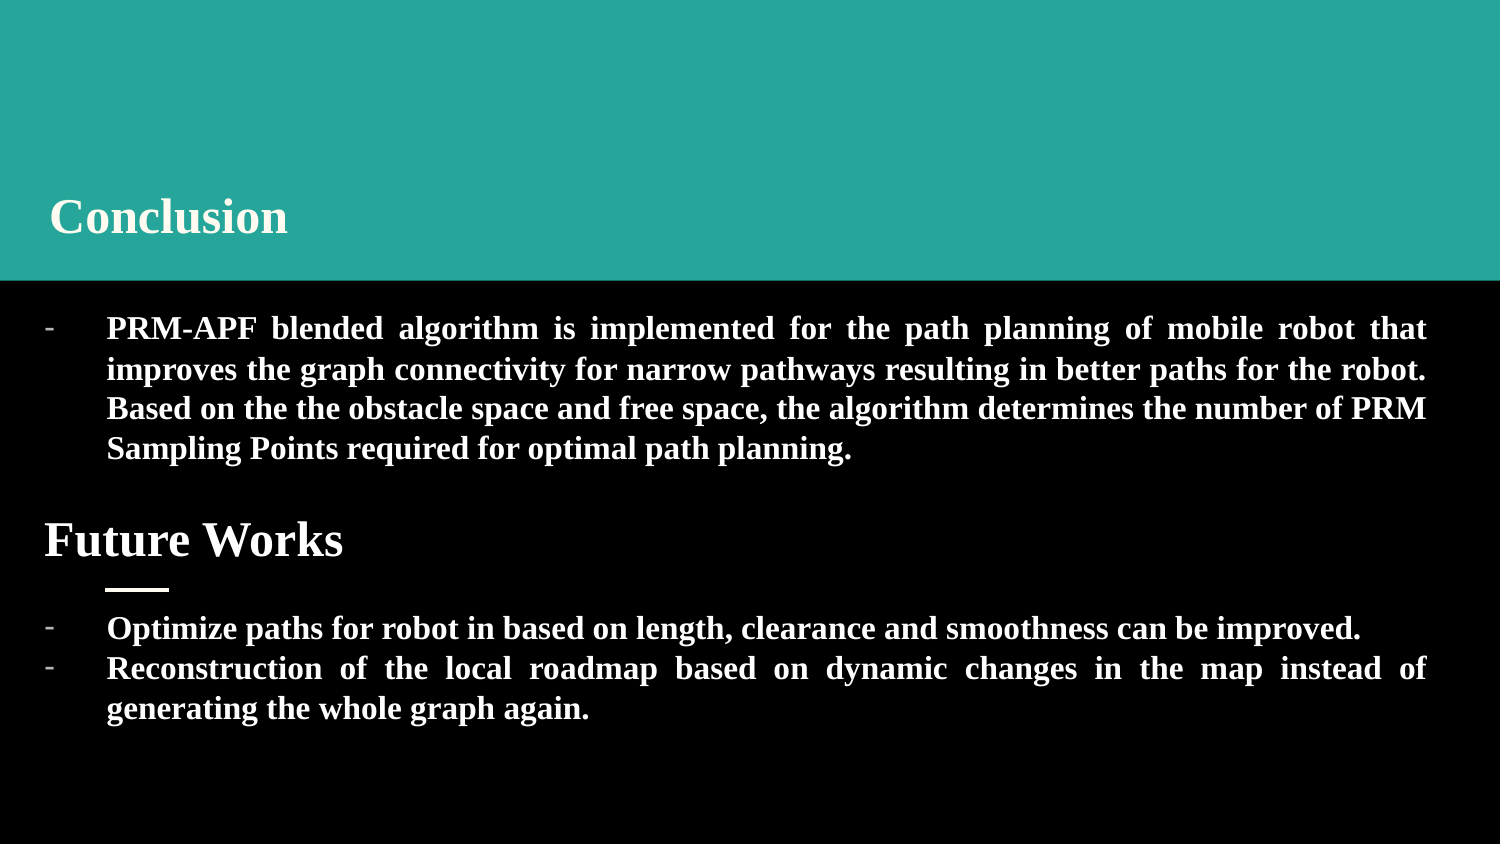

Conclusion
PRM-APF blended algorithm is implemented for the path planning of mobile robot that improves the graph connectivity for narrow pathways resulting in better paths for the robot. Based on the the obstacle space and free space, the algorithm determines the number of PRM Sampling Points required for optimal path planning.

 Future Works

Optimize paths for robot in based on length, clearance and smoothness can be improved.
Reconstruction of the local roadmap based on dynamic changes in the map instead of generating the whole graph again.